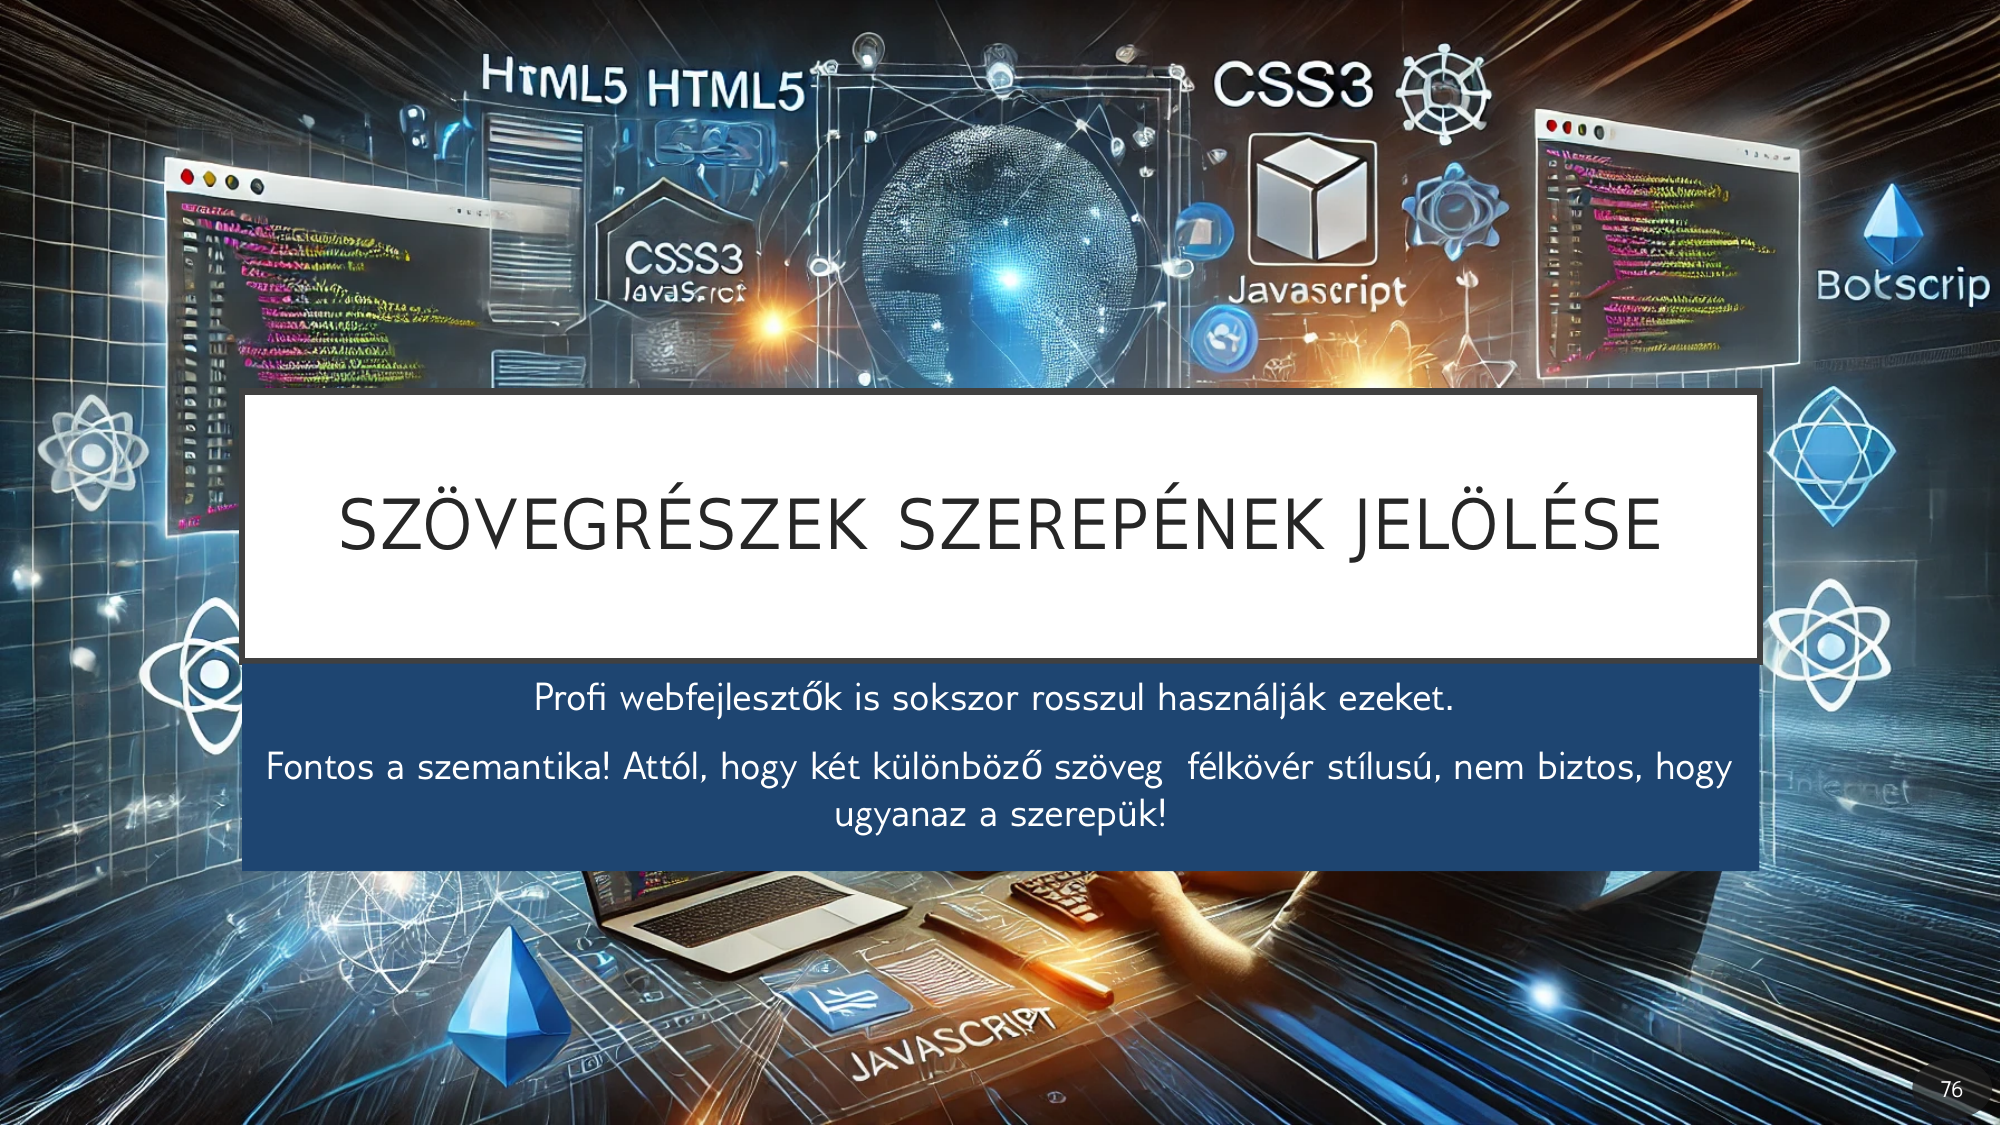

# Szövegrészek szerepének jelölése
Profi webfejlesztők is sokszor rosszul használják ezeket.
Fontos a szemantika! Attól, hogy két különböző szöveg  félkövér stílusú, nem biztos, hogy ugyanaz a szerepük!
76